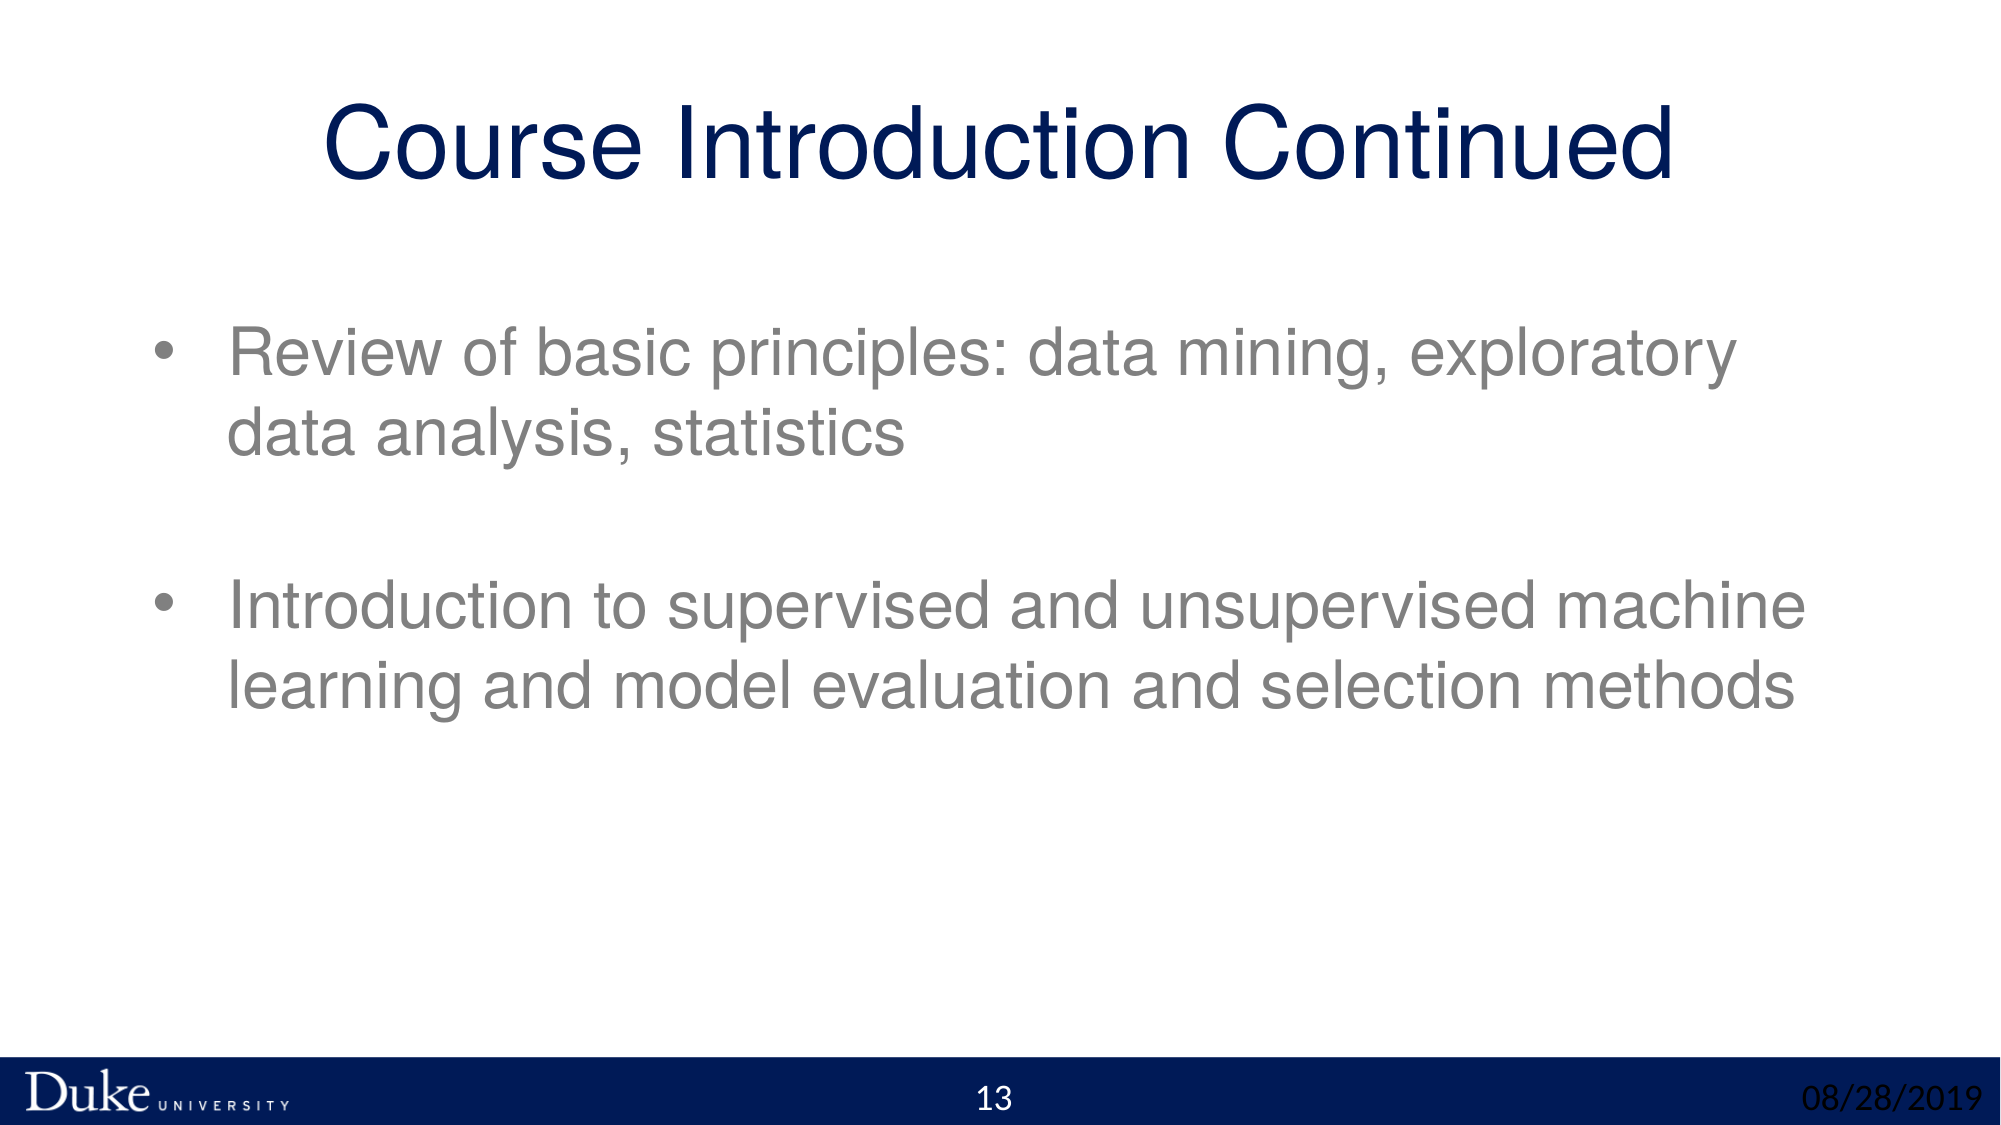

# Course Introduction Continued

Review of basic principles: data mining, exploratory data analysis, statistics

Introduction to supervised and unsupervised machine learning and model evaluation and selection methods

13
08/28/2019